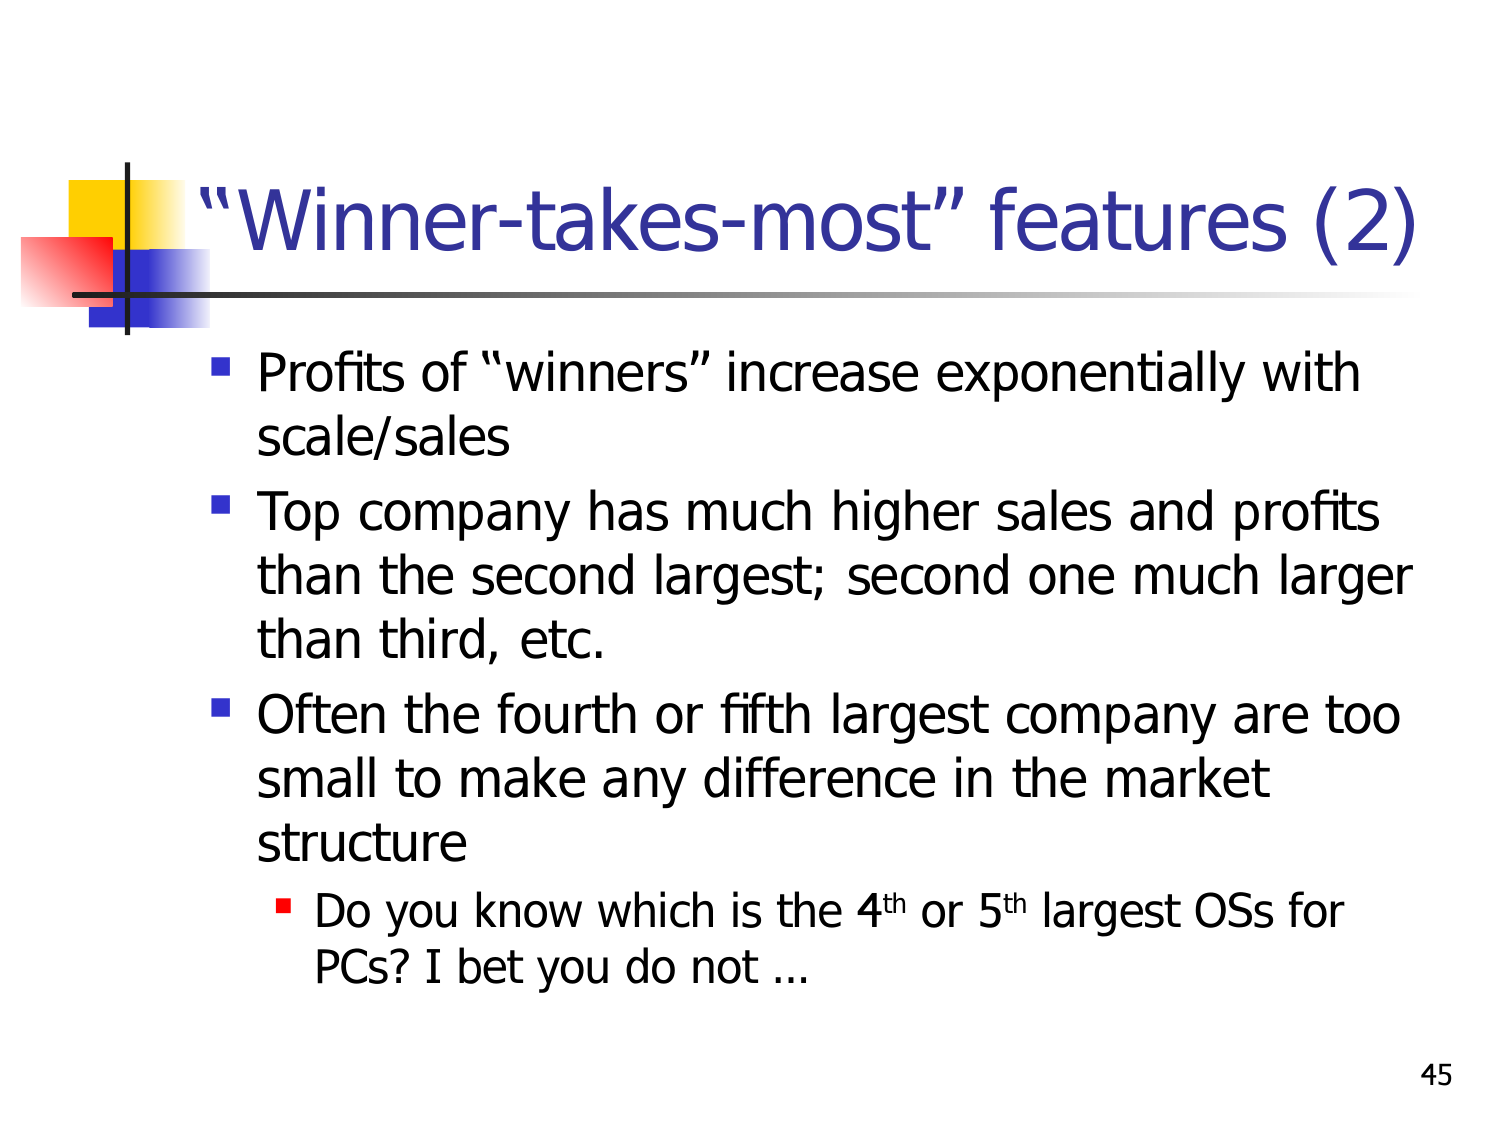

# “Winner-takes-most” features (2)
Profits of “winners” increase exponentially with scale/sales
Top company has much higher sales and profits than the second largest; second one much larger than third, etc.
Often the fourth or fifth largest company are too small to make any difference in the market structure
Do you know which is the 4th or 5th largest OSs for PCs? I bet you do not …
45